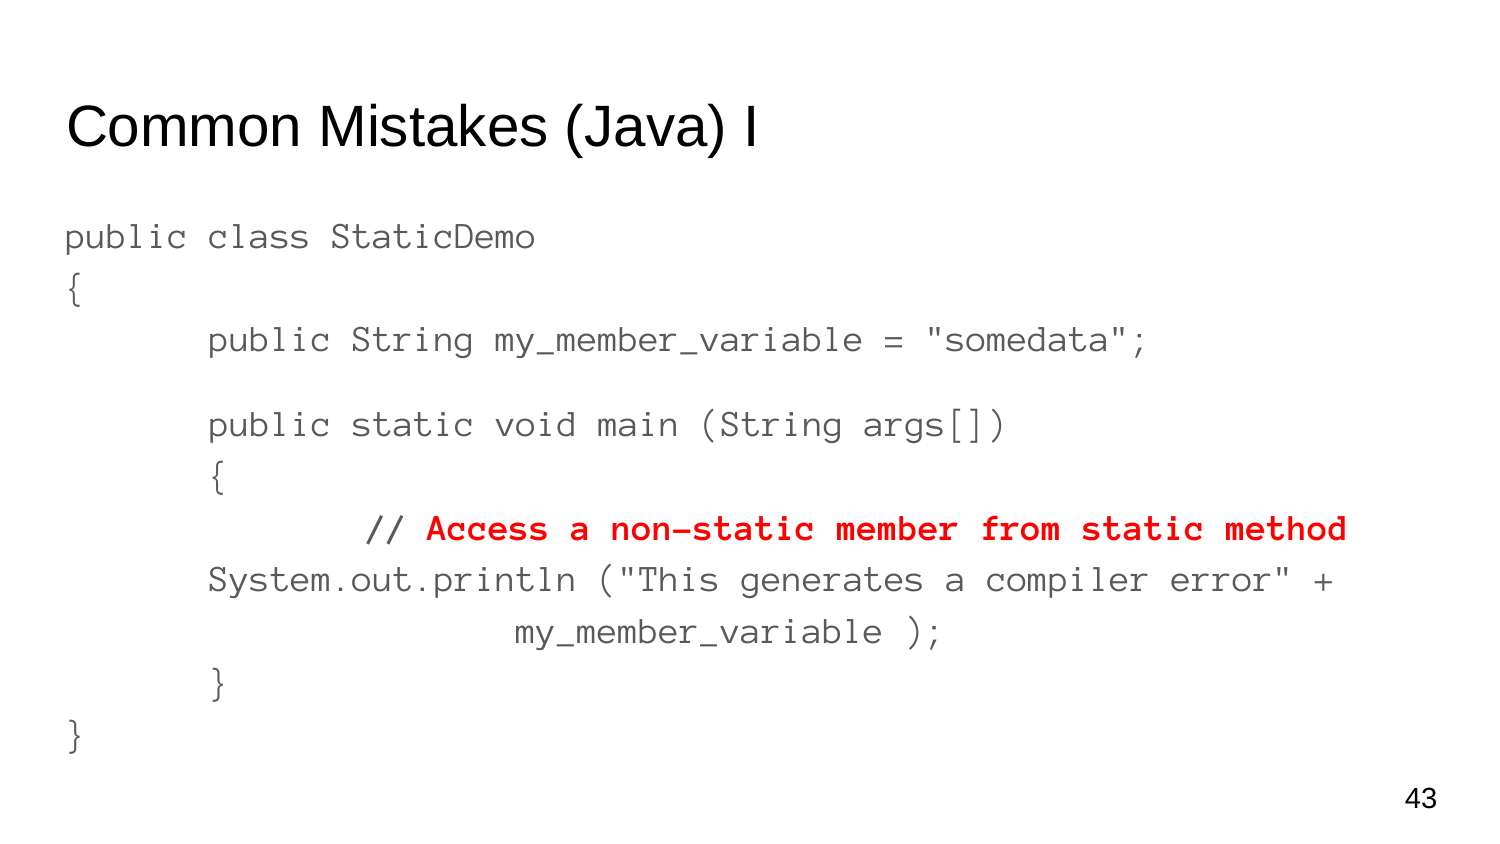

# Common Mistakes (Java) I
public class StaticDemo
{
       public String my_member_variable = "somedata";
       public static void main (String args[])
       {
		// Access a non-static member from static method
       System.out.println ("This generates a compiler error" +
			my_member_variable );
       }
}

43